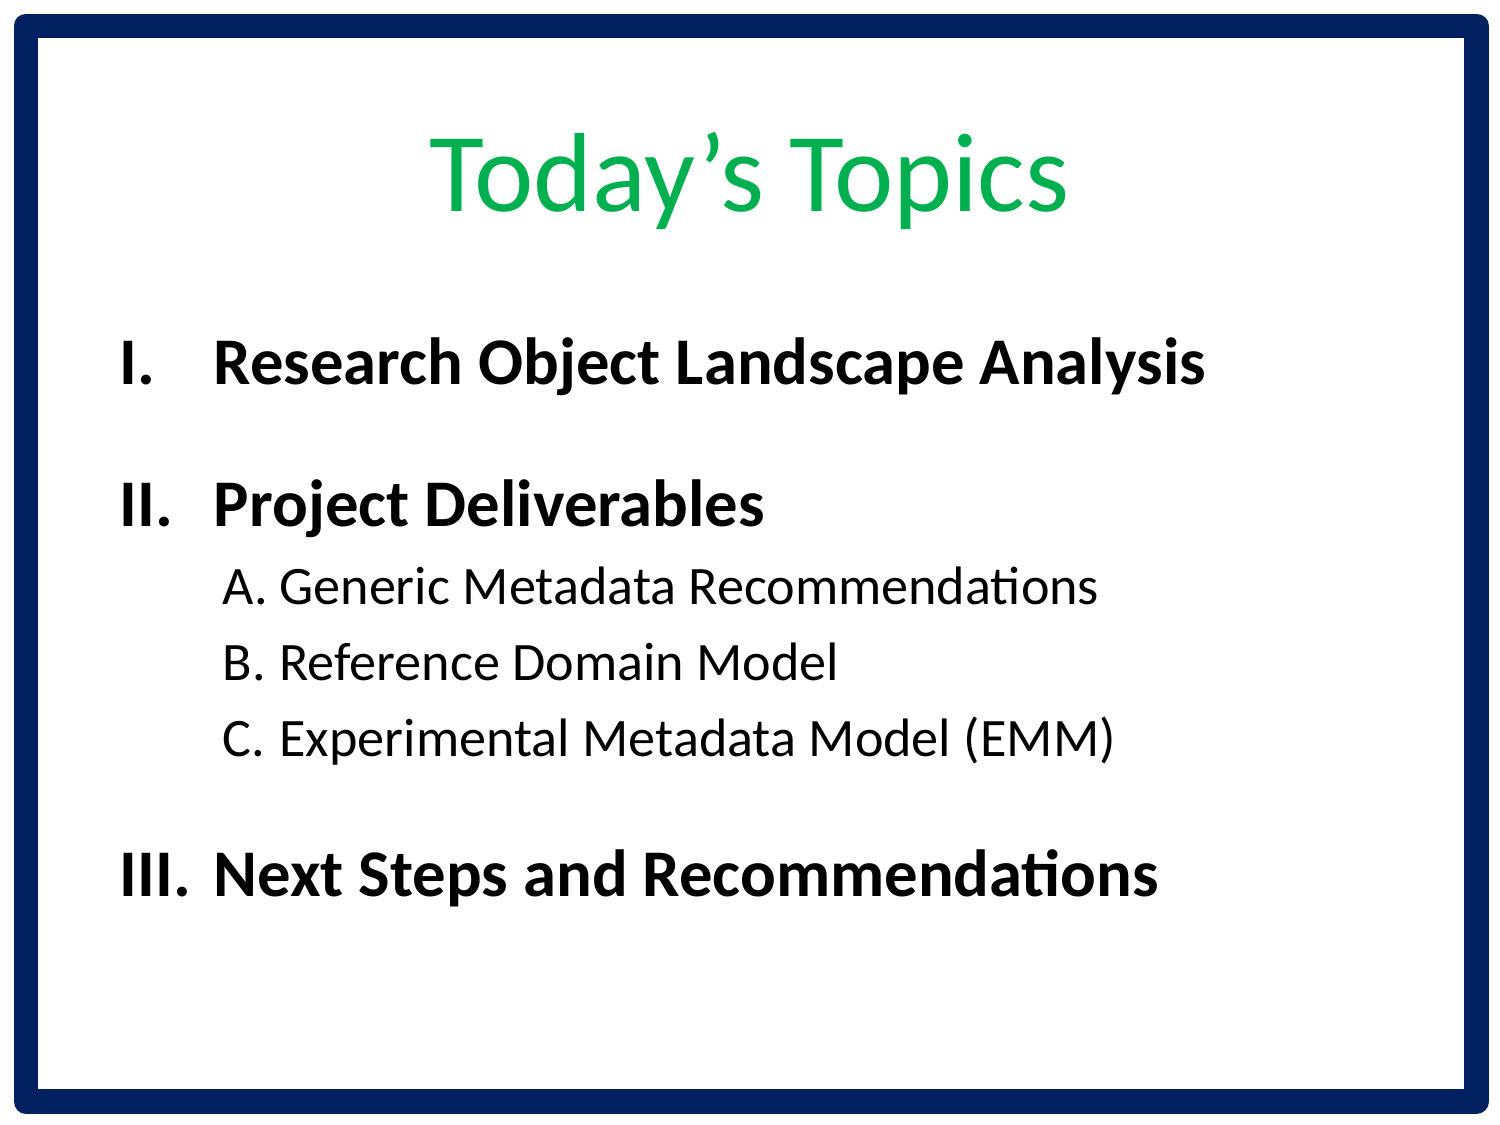

# Today’s Topics
Research Object Landscape Analysis
Project Deliverables
Generic Metadata Recommendations
Reference Domain Model
Experimental Metadata Model (EMM)
Next Steps and Recommendations